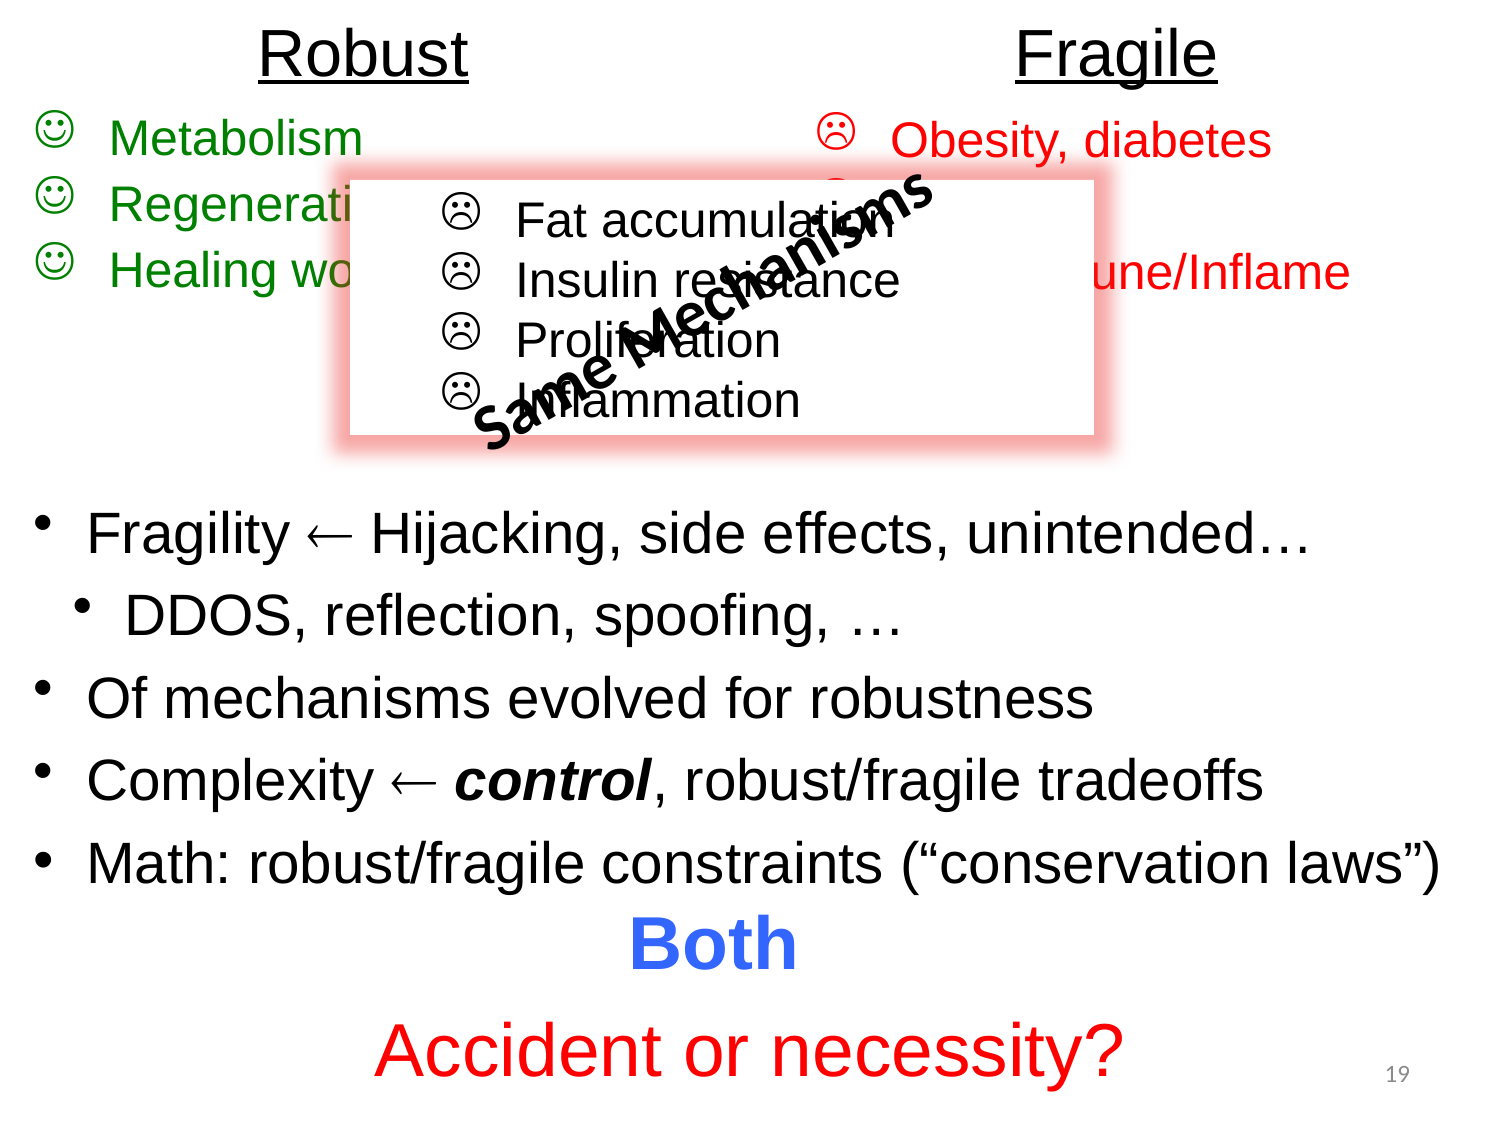

# Robust
Fragile
Metabolism
Regeneration & repair
Healing wound /infect
Obesity, diabetes
Cancer
AutoImmune/Inflame
Fat accumulation
Insulin resistance
Proliferation
Inflammation
Same Mechanisms
  Fragility ← Hijacking, side effects, unintended…
 DDOS, reflection, spoofing, …
  Of mechanisms evolved for robustness
  Complexity ← control, robust/fragile tradeoffs
  Math: robust/fragile constraints (“conservation laws”)
Both
Accident or necessity?
19